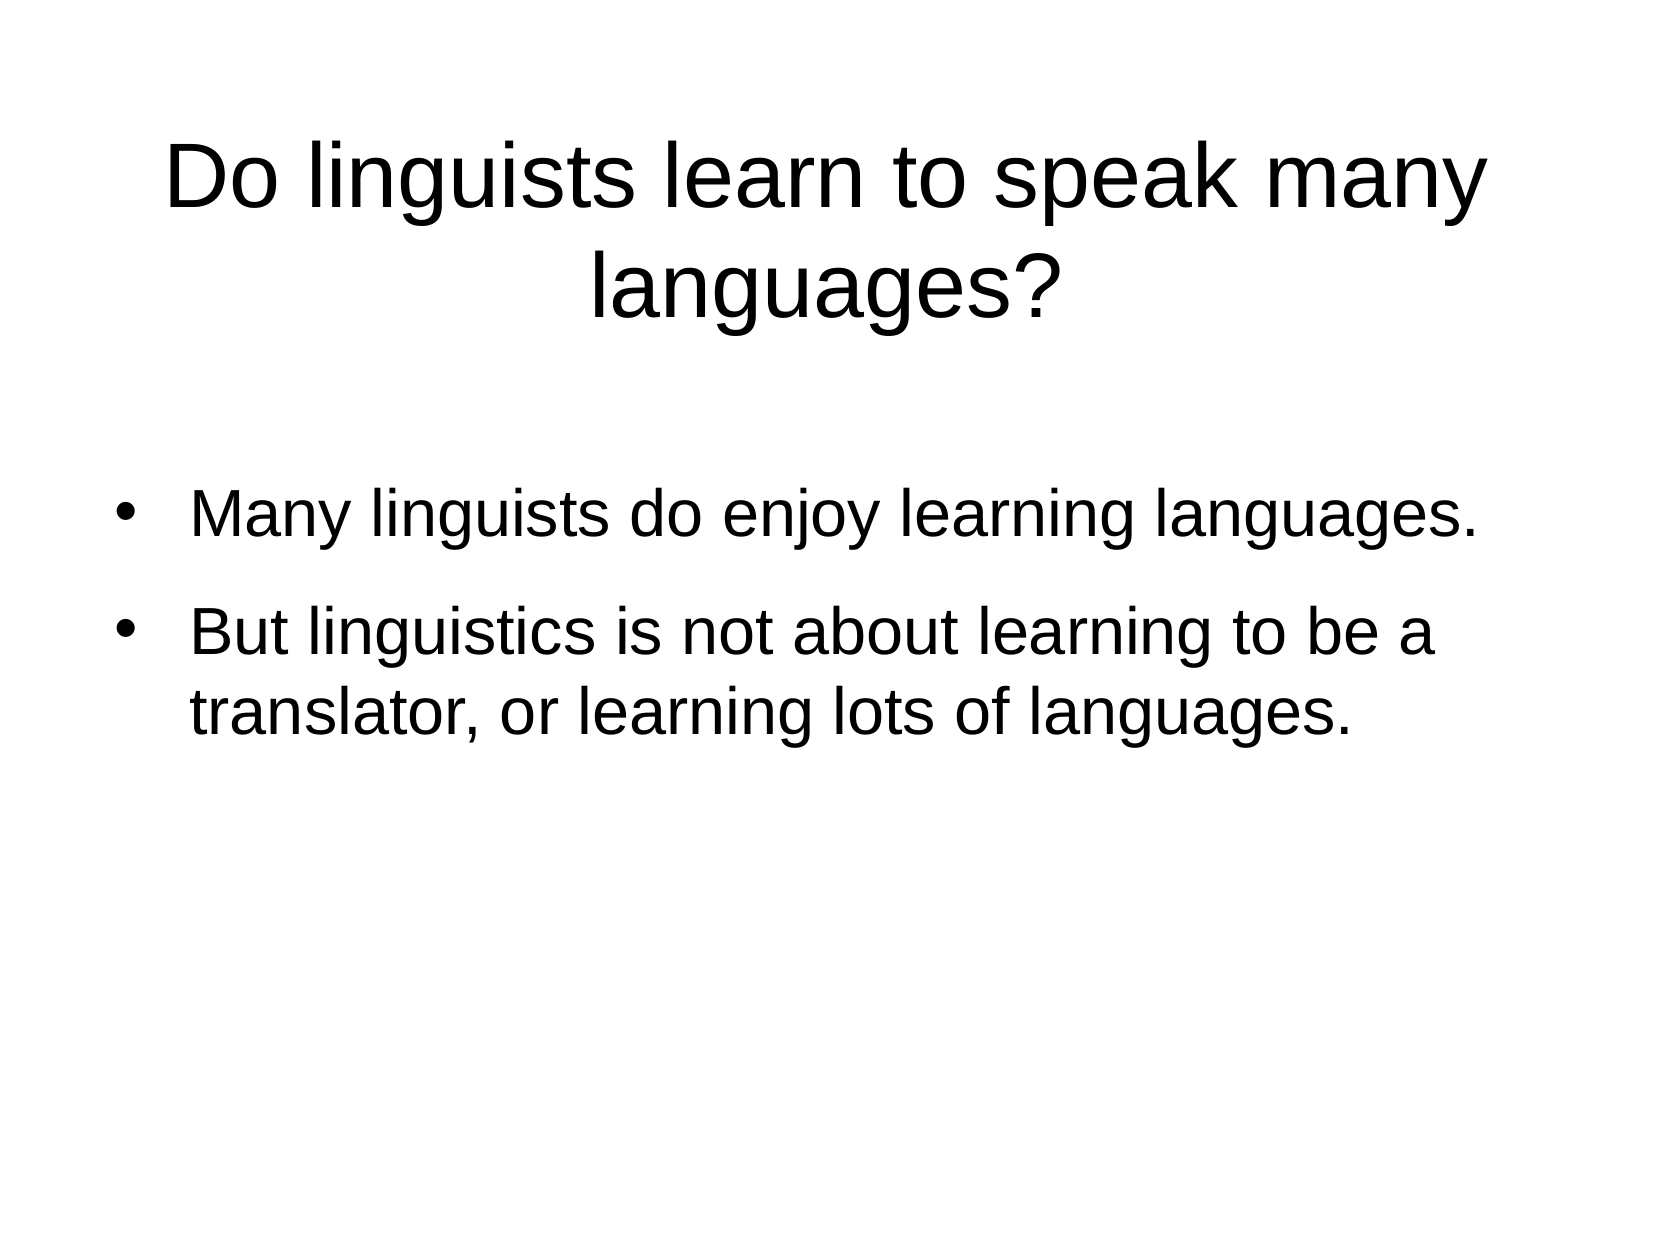

Do linguists learn to speak many languages?
Many linguists do enjoy learning languages.
But linguistics is not about learning to be a translator, or learning lots of languages.